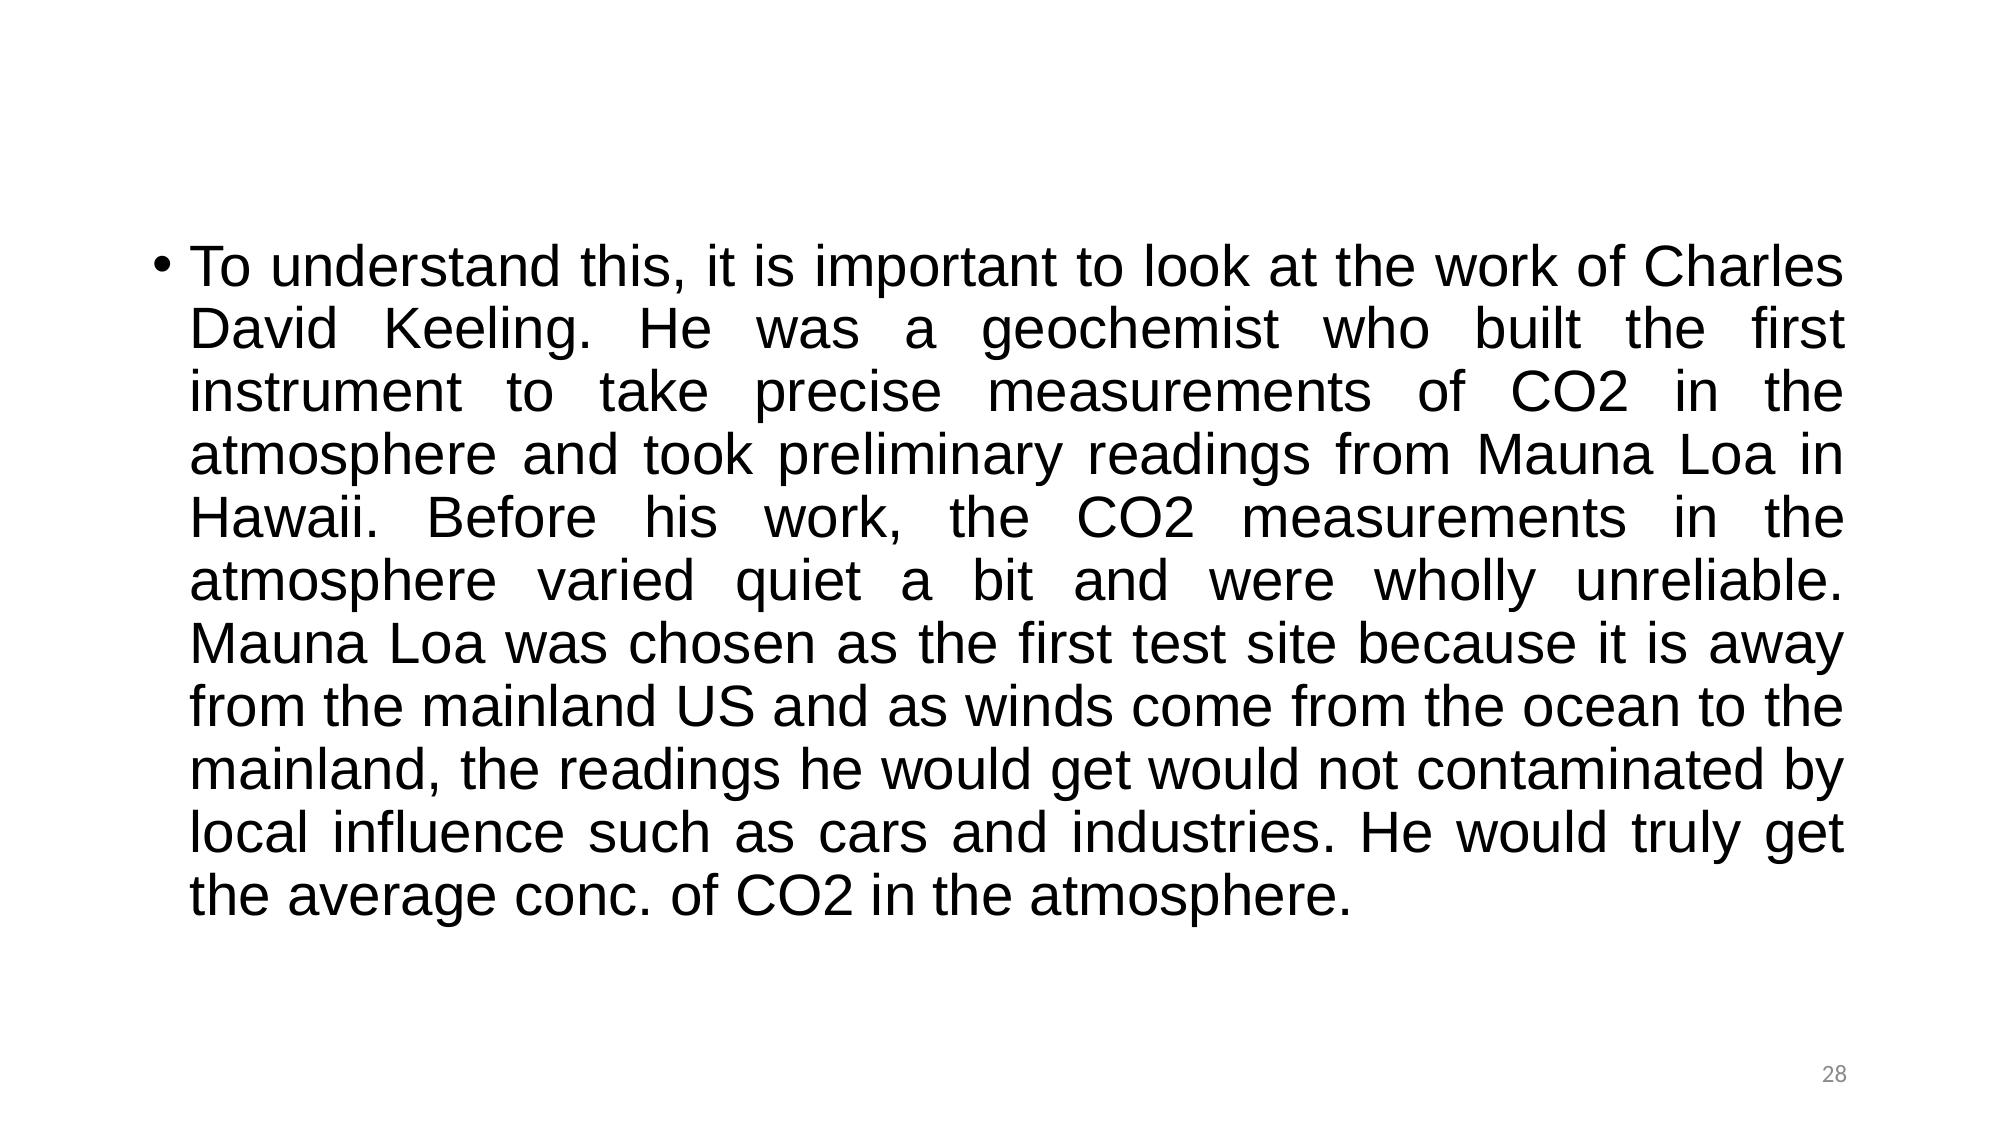

#
To understand this, it is important to look at the work of Charles David Keeling. He was a geochemist who built the first instrument to take precise measurements of CO2 in the atmosphere and took preliminary readings from Mauna Loa in Hawaii. Before his work, the CO2 measurements in the atmosphere varied quiet a bit and were wholly unreliable. Mauna Loa was chosen as the first test site because it is away from the mainland US and as winds come from the ocean to the mainland, the readings he would get would not contaminated by local influence such as cars and industries. He would truly get the average conc. of CO2 in the atmosphere.

28